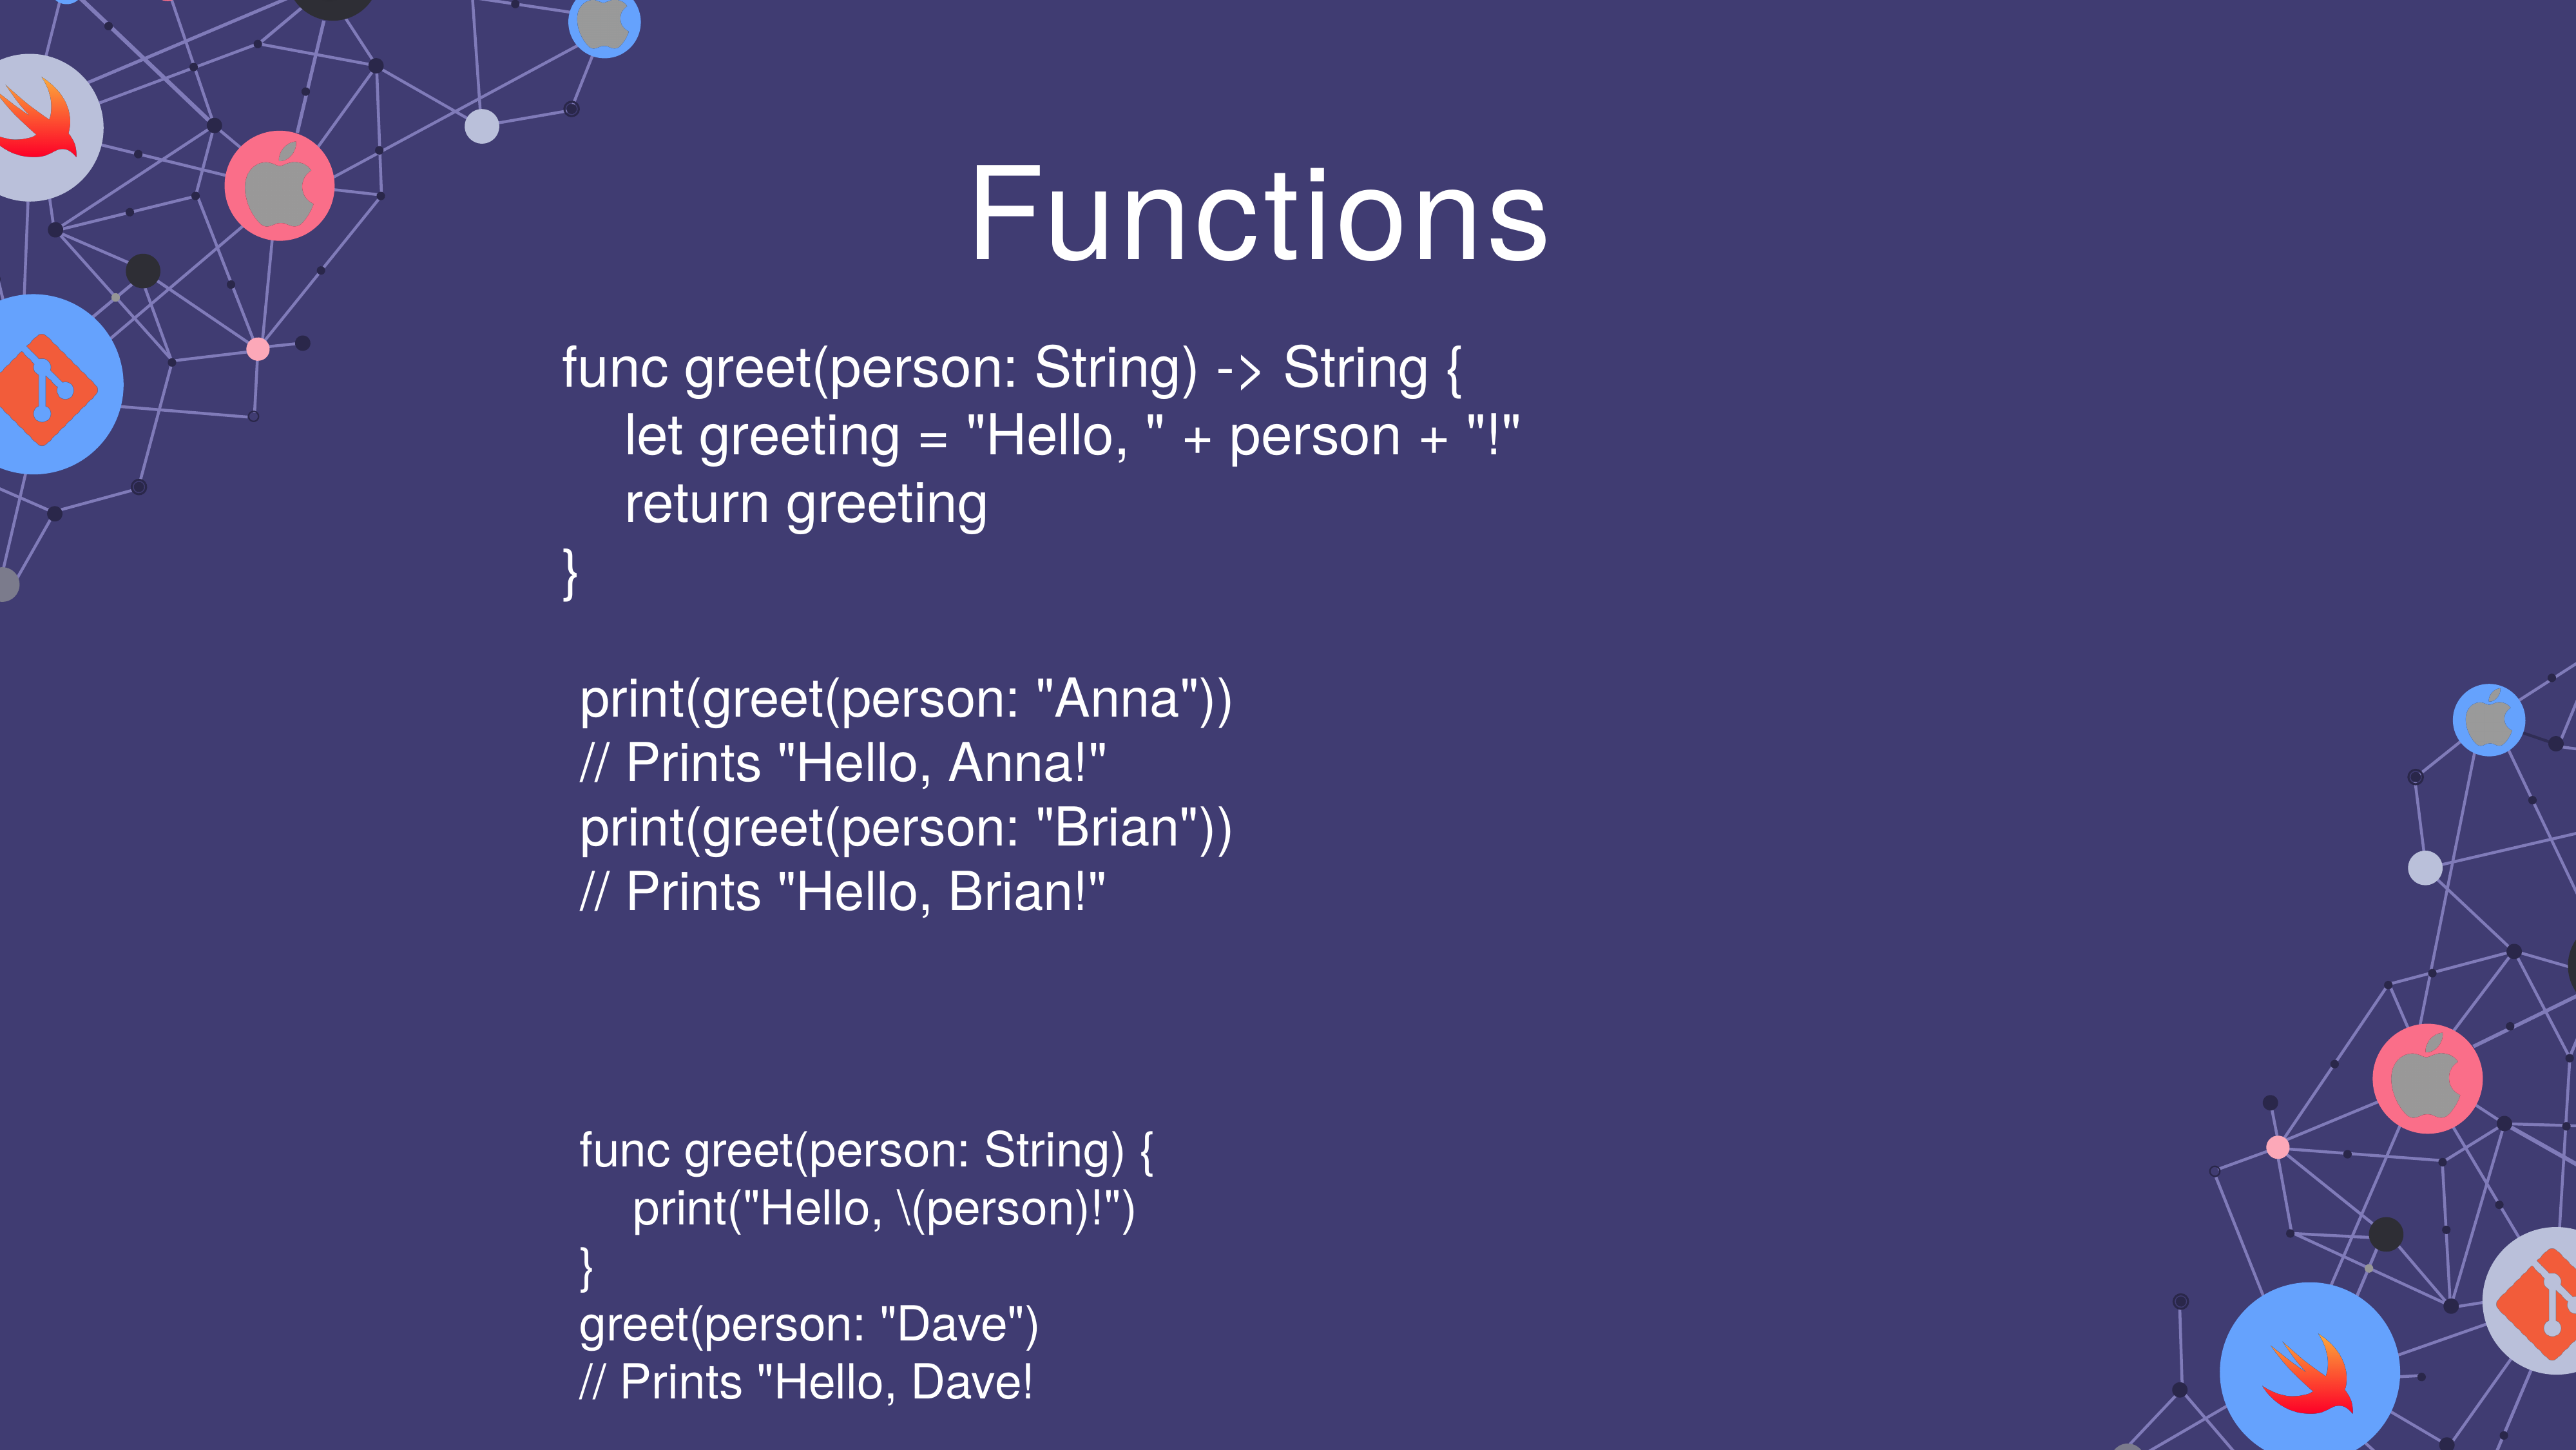

Functions
func greet(person: String) -> String {
    let greeting = "Hello, " + person + "!"
    return greeting
}
print(greet(person: "Anna"))
// Prints "Hello, Anna!"
print(greet(person: "Brian"))
// Prints "Hello, Brian!"
func greet(person: String) {
    print("Hello, \(person)!")
}
greet(person: "Dave")
// Prints "Hello, Dave!